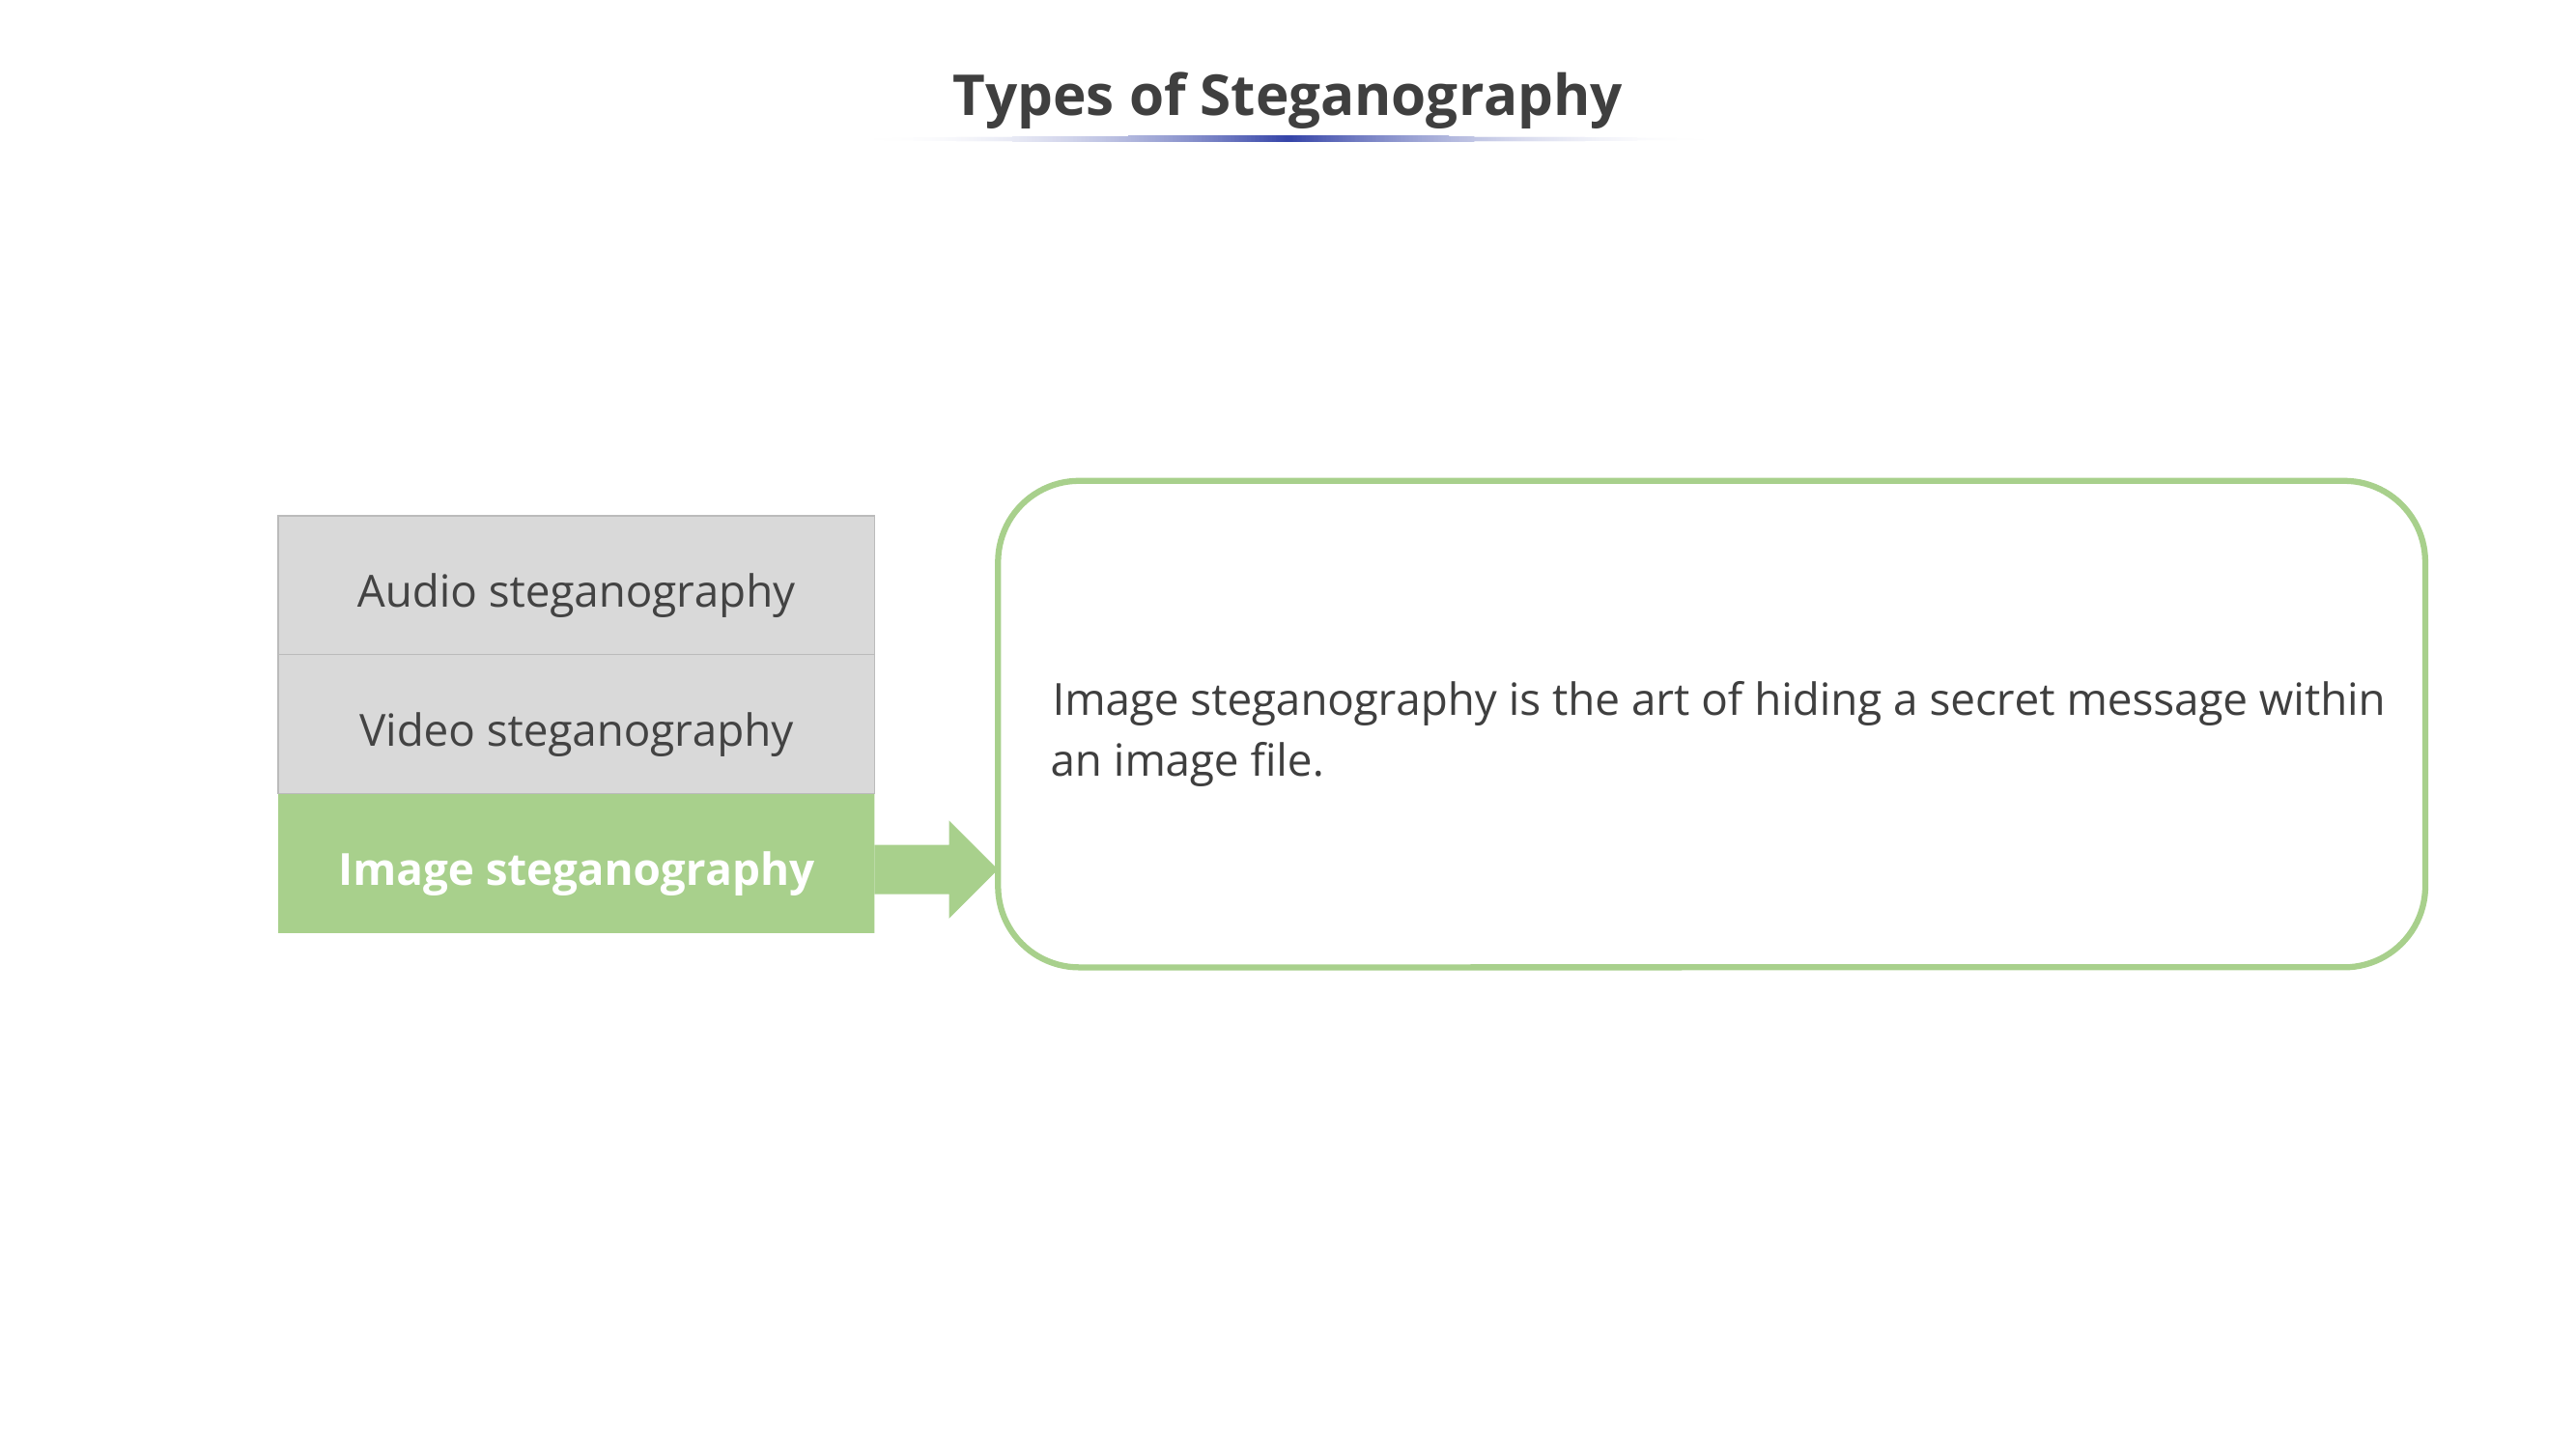

# Types of Steganography

Image steganography is the art of hiding a secret message within an image file.
Audio steganography
Video steganography
Image steganography